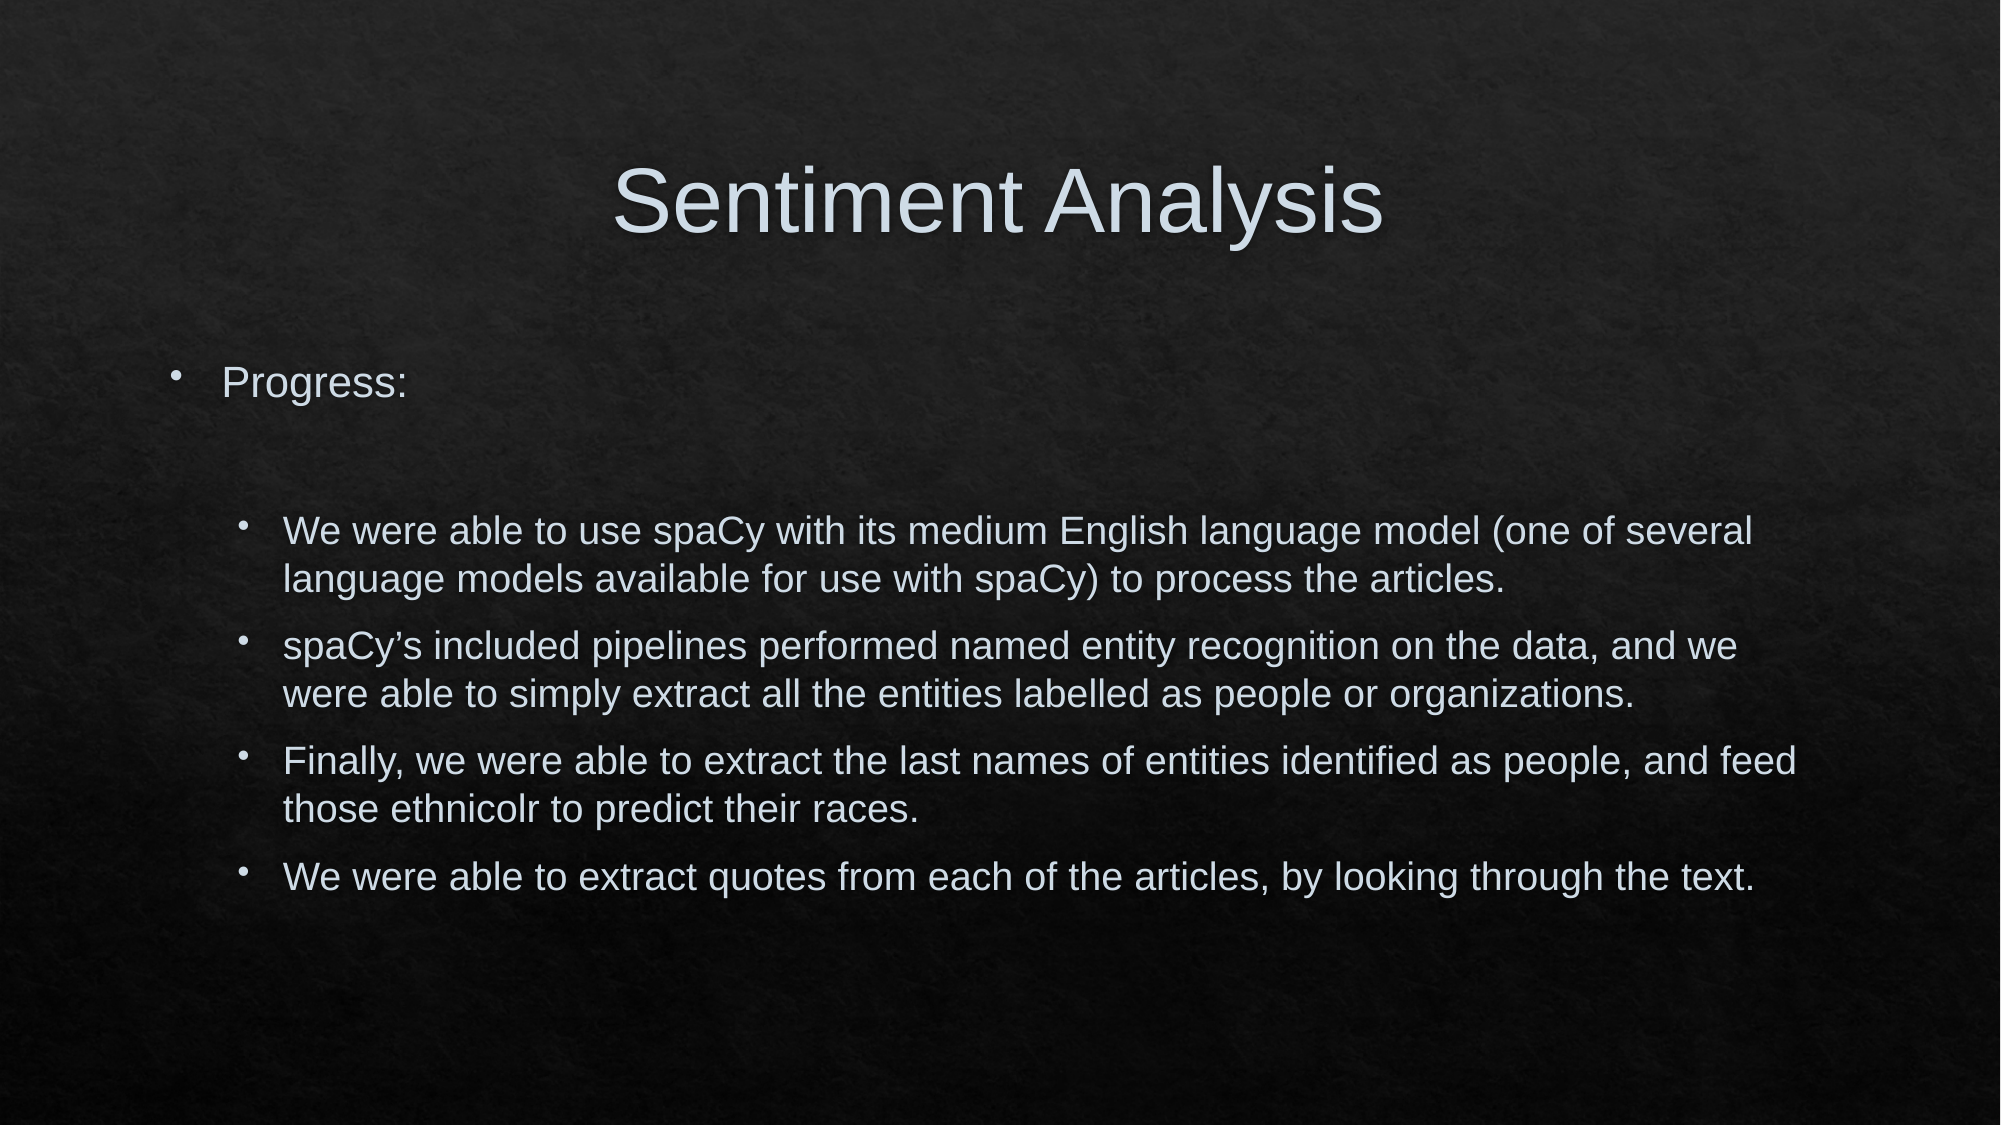

# Sentiment Analysis
Progress:

We were able to use spaCy with its medium English language model (one of several language models available for use with spaCy) to process the articles.
spaCy’s included pipelines performed named entity recognition on the data, and we were able to simply extract all the entities labelled as people or organizations.
Finally, we were able to extract the last names of entities identified as people, and feed those ethnicolr to predict their races.
We were able to extract quotes from each of the articles, by looking through the text.